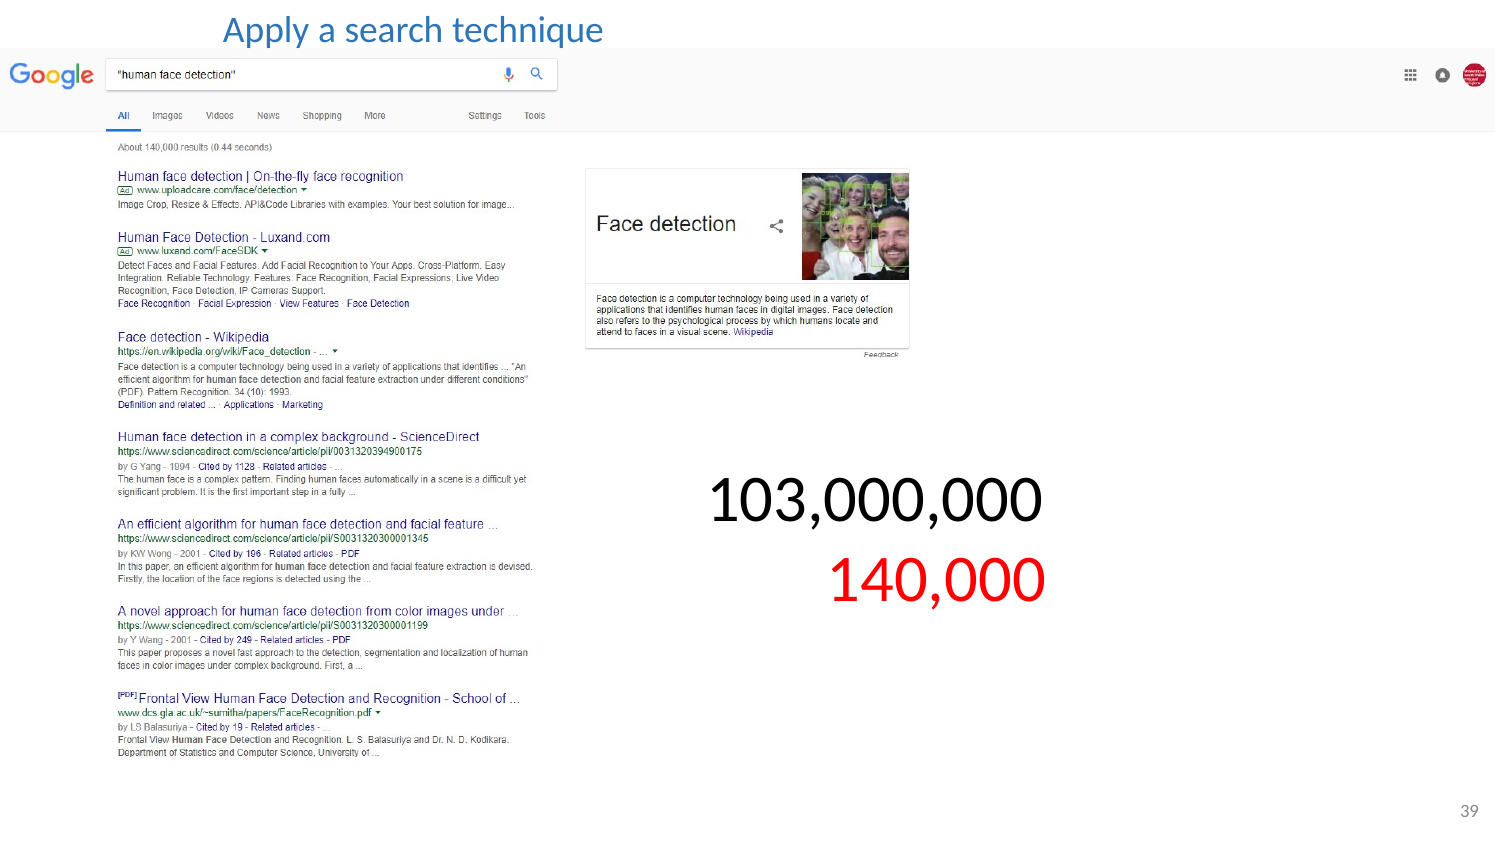

Apply a search technique

103,000,000
140,000
39